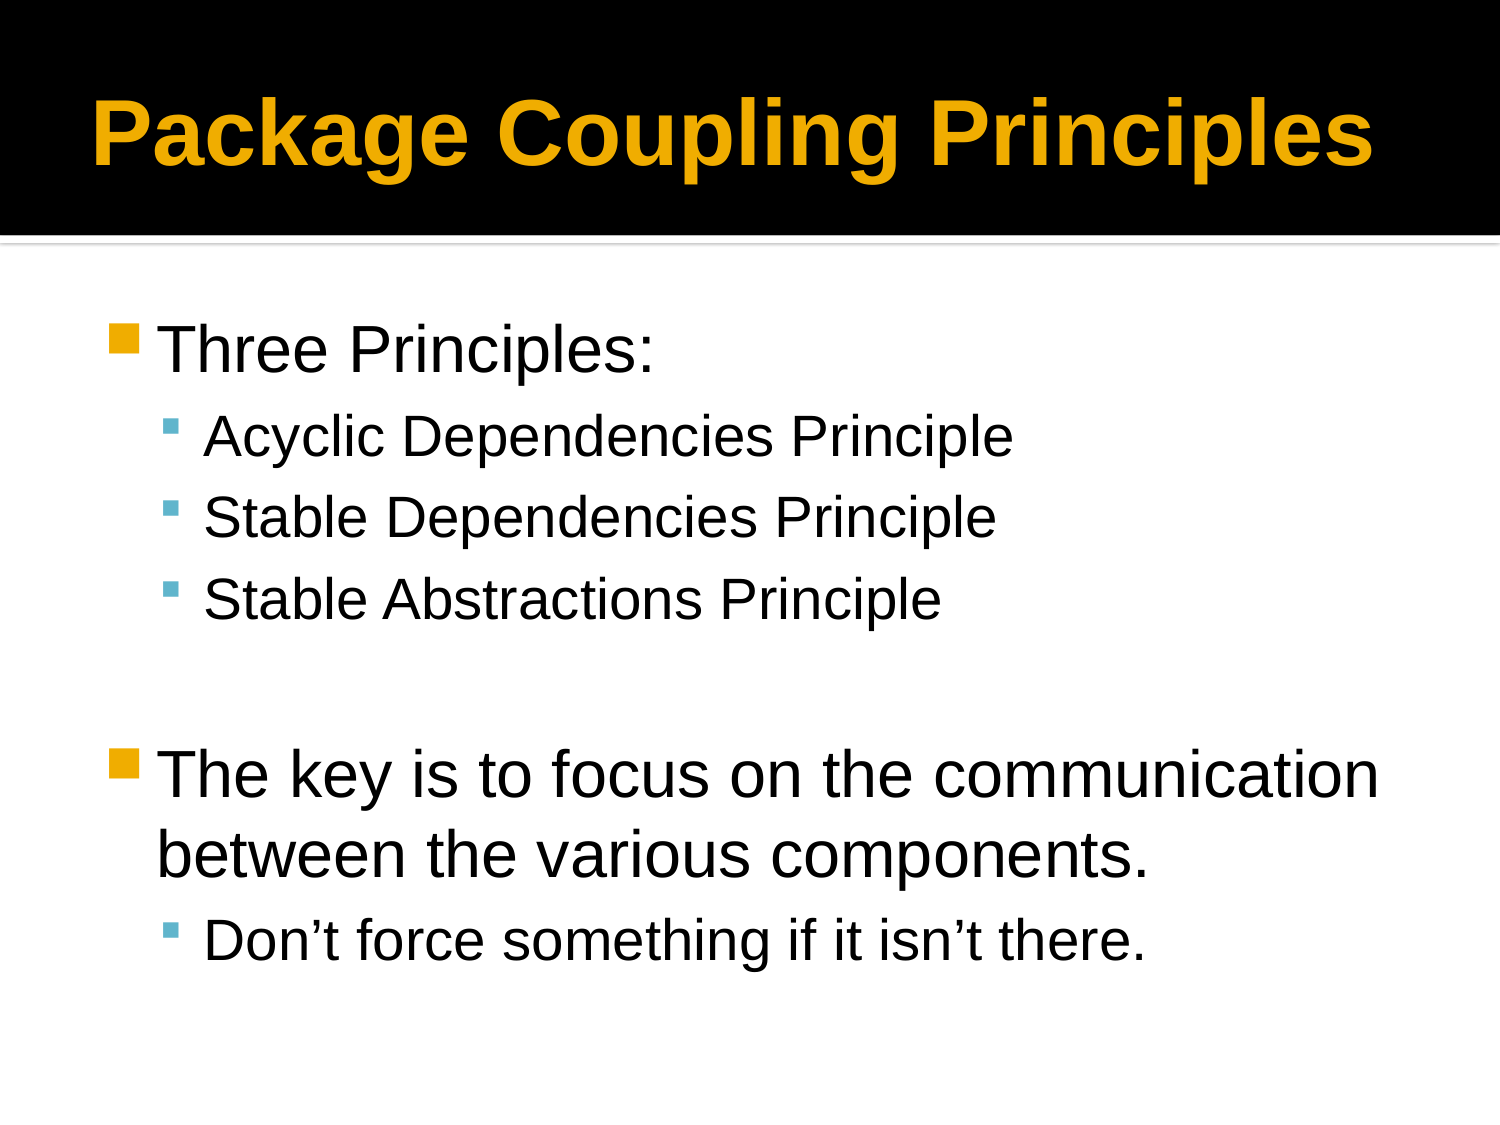

# Package Coupling Principles
Three Principles:
Acyclic Dependencies Principle
Stable Dependencies Principle
Stable Abstractions Principle

The key is to focus on the communication between the various components.
Don’t force something if it isn’t there.